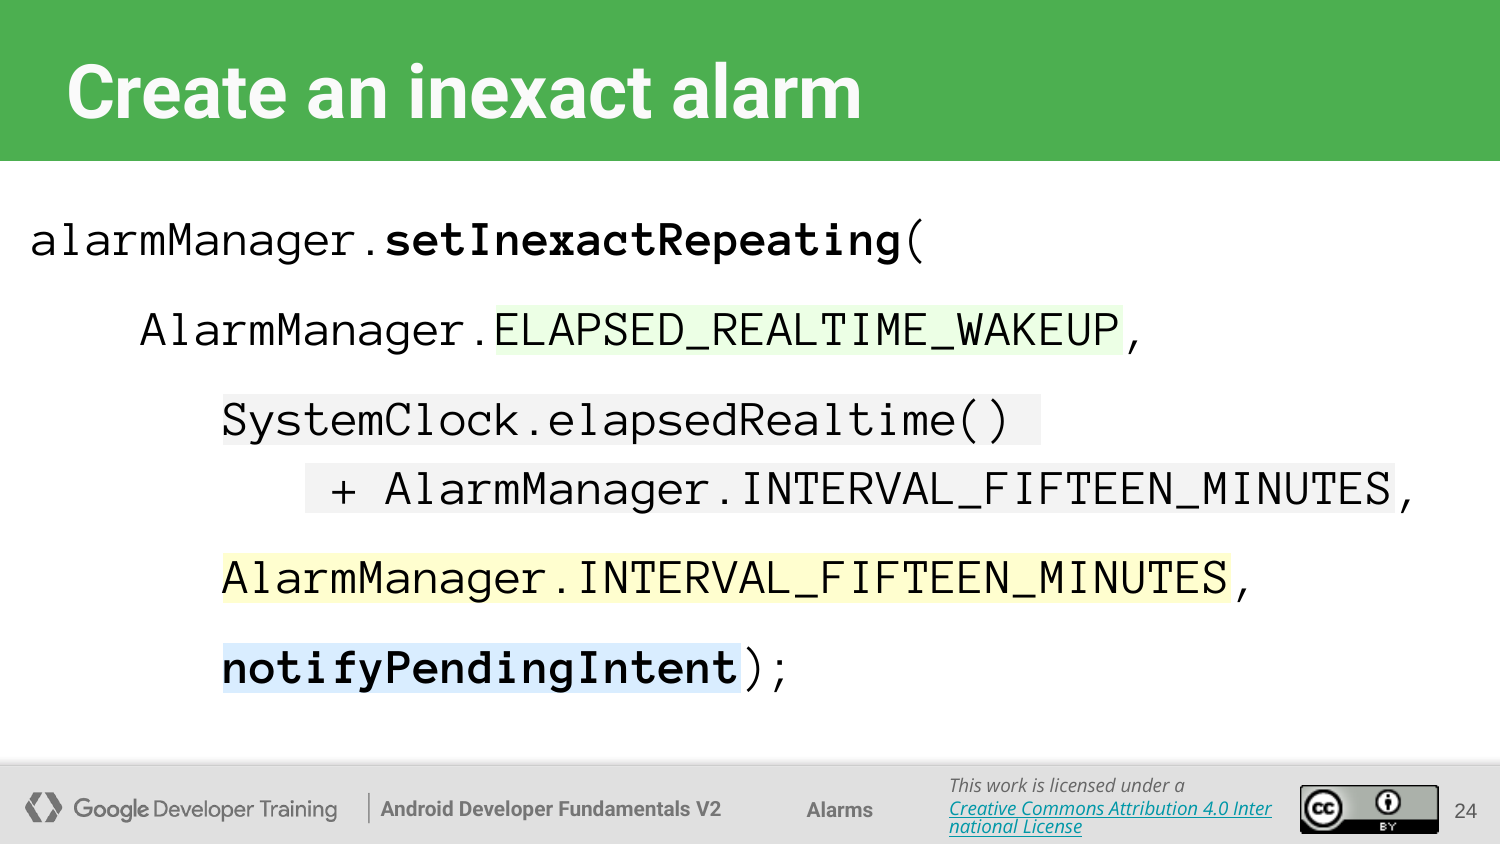

# Create an inexact alarm
alarmManager.setInexactRepeating(
    AlarmManager.ELAPSED_REALTIME_WAKEUP,
       SystemClock.elapsedRealtime()
           + AlarmManager.INTERVAL_FIFTEEN_MINUTES,
       AlarmManager.INTERVAL_FIFTEEN_MINUTES,
       notifyPendingIntent);

24